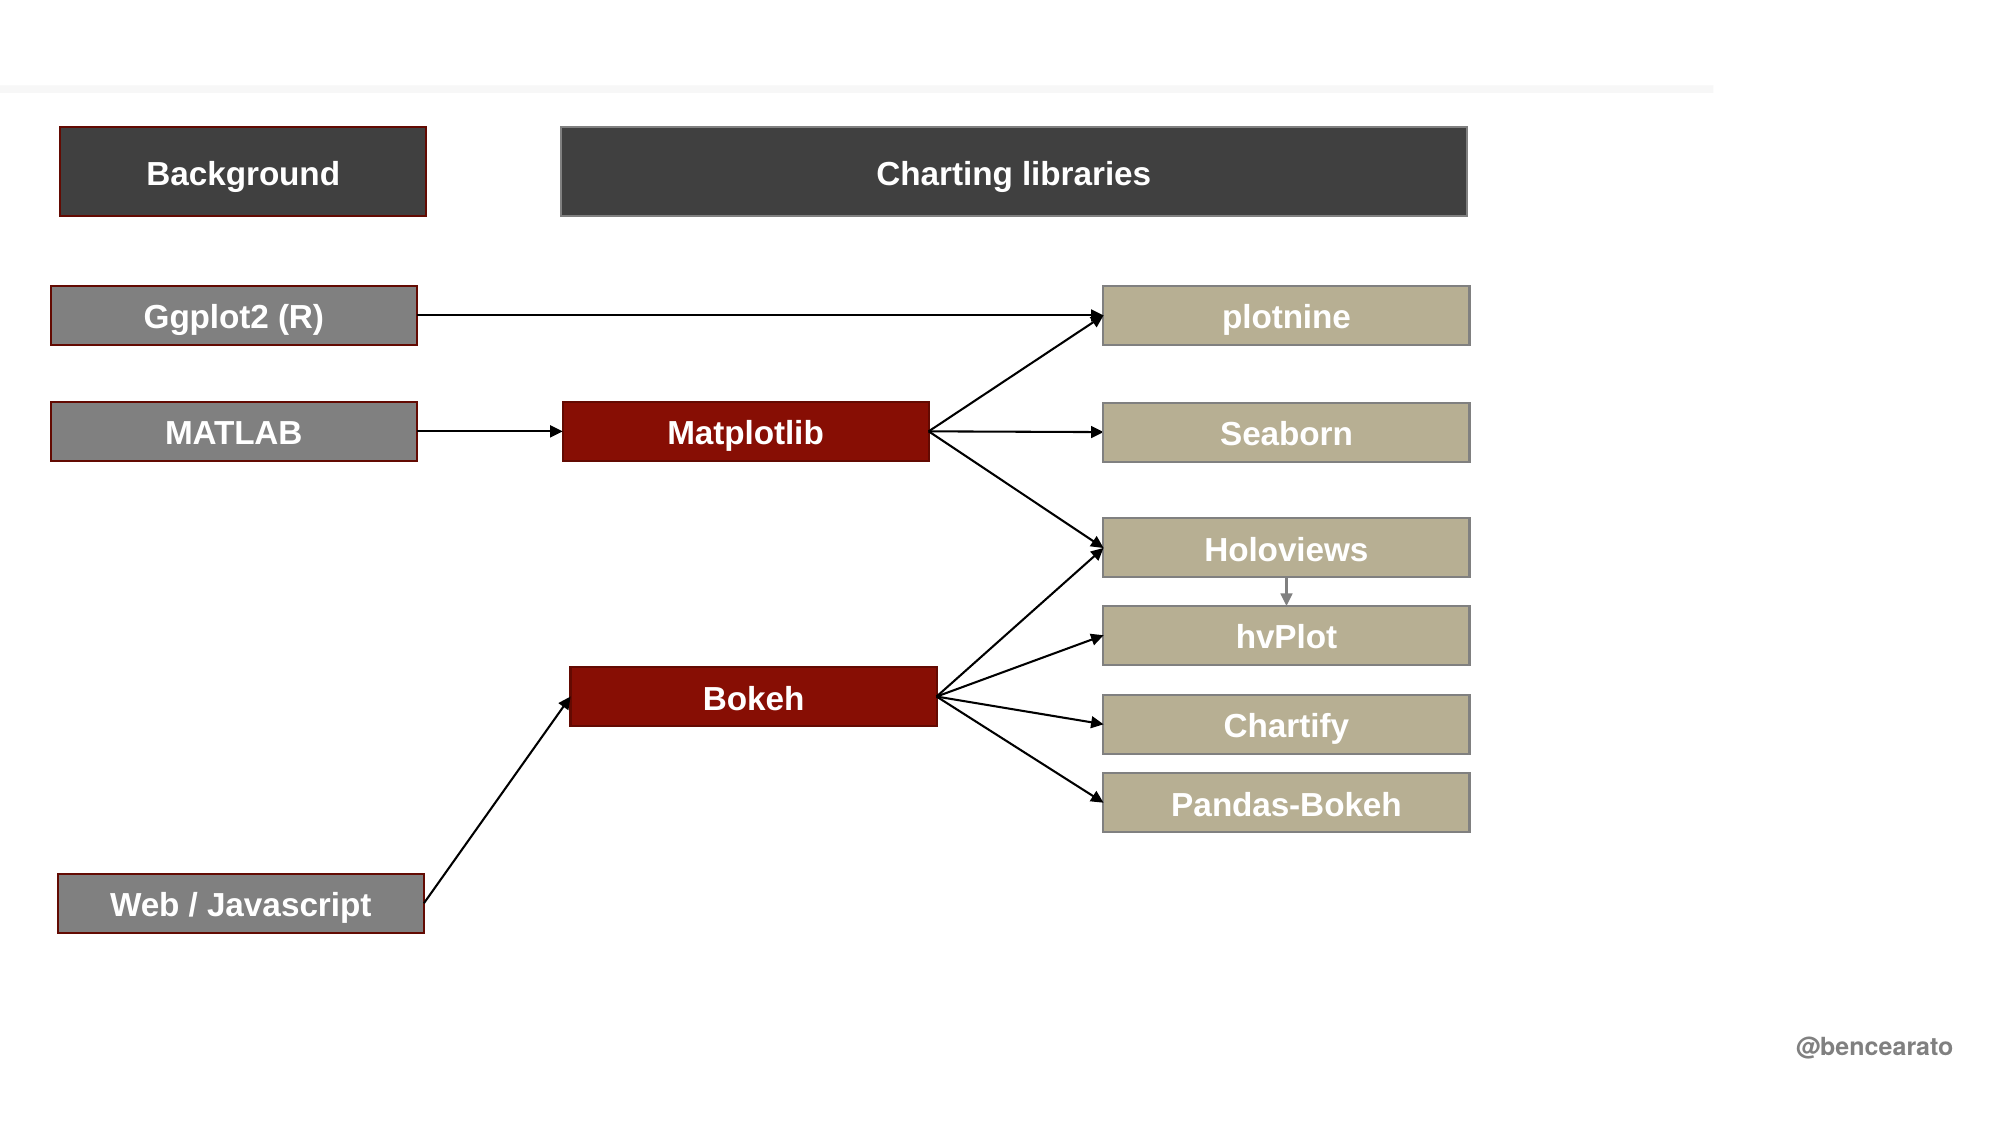

#
Background
Charting libraries

Ggplot2 (R)
plotnine
MATLAB
Matplotlib
Seaborn
Holoviews
hvPlot
Bokeh
Chartify
Pandas-Bokeh
Web / Javascript
@bencearato